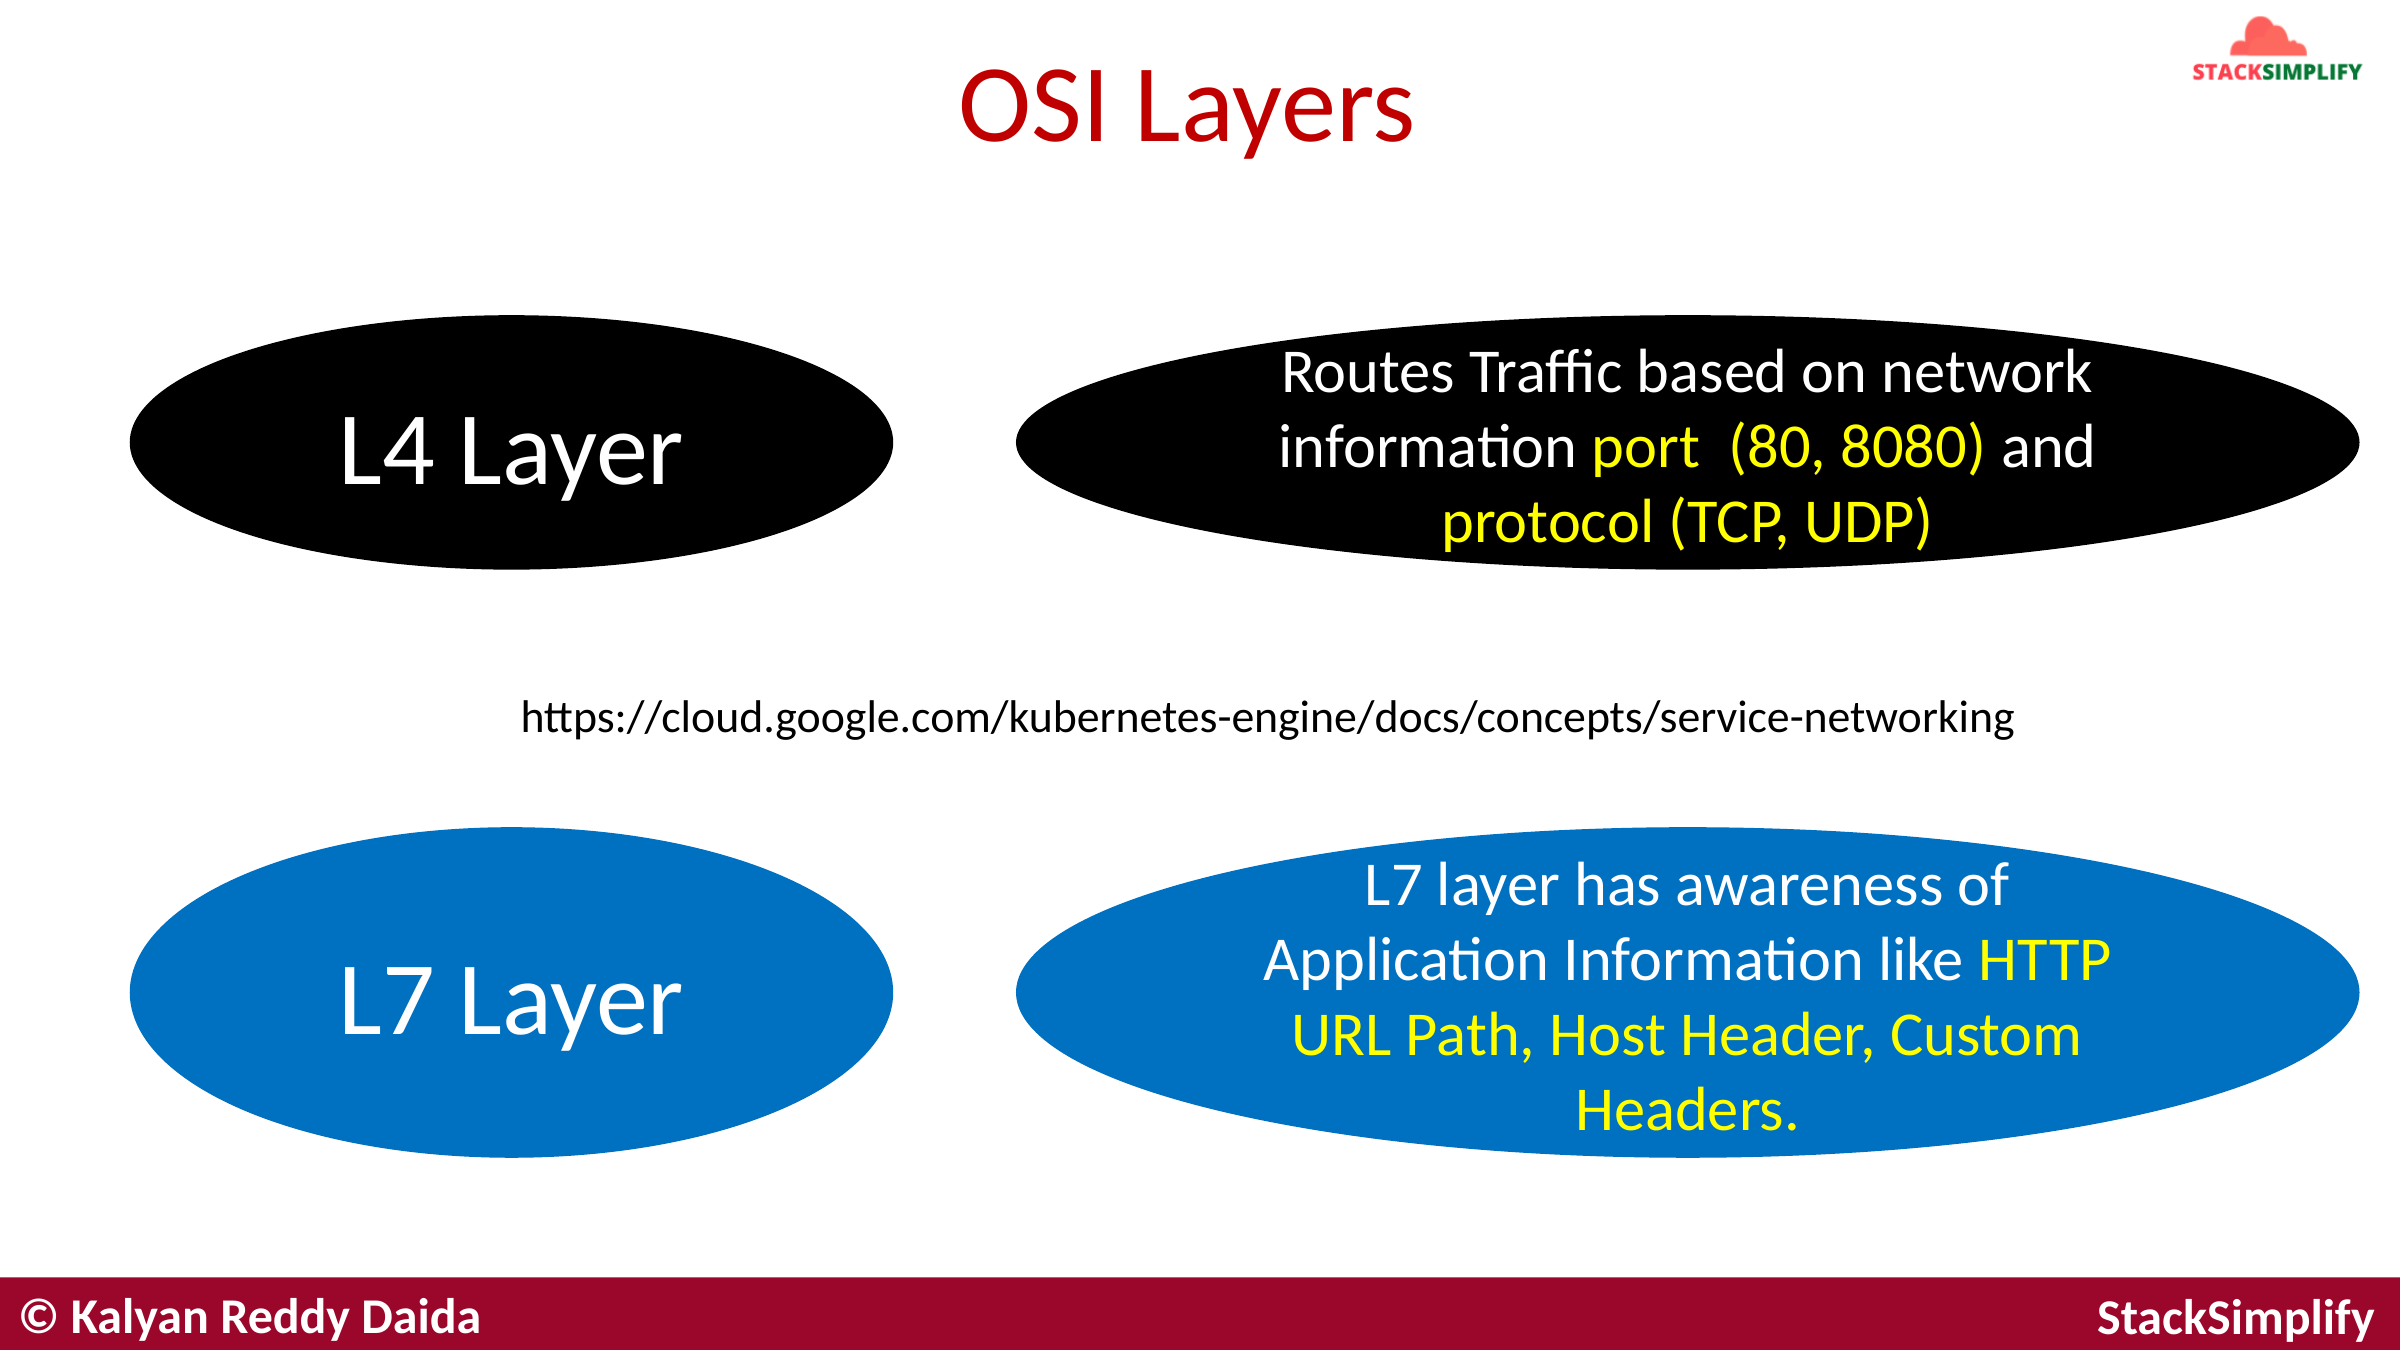

# OSI Layers
L4 Layer
Routes Traffic based on network information port  (80, 8080) and protocol (TCP, UDP)
https://cloud.google.com/kubernetes-engine/docs/concepts/service-networking
L7 Layer
L7 layer has awareness of Application Information like HTTP URL Path, Host Header, Custom Headers.
© Kalyan Reddy Daida